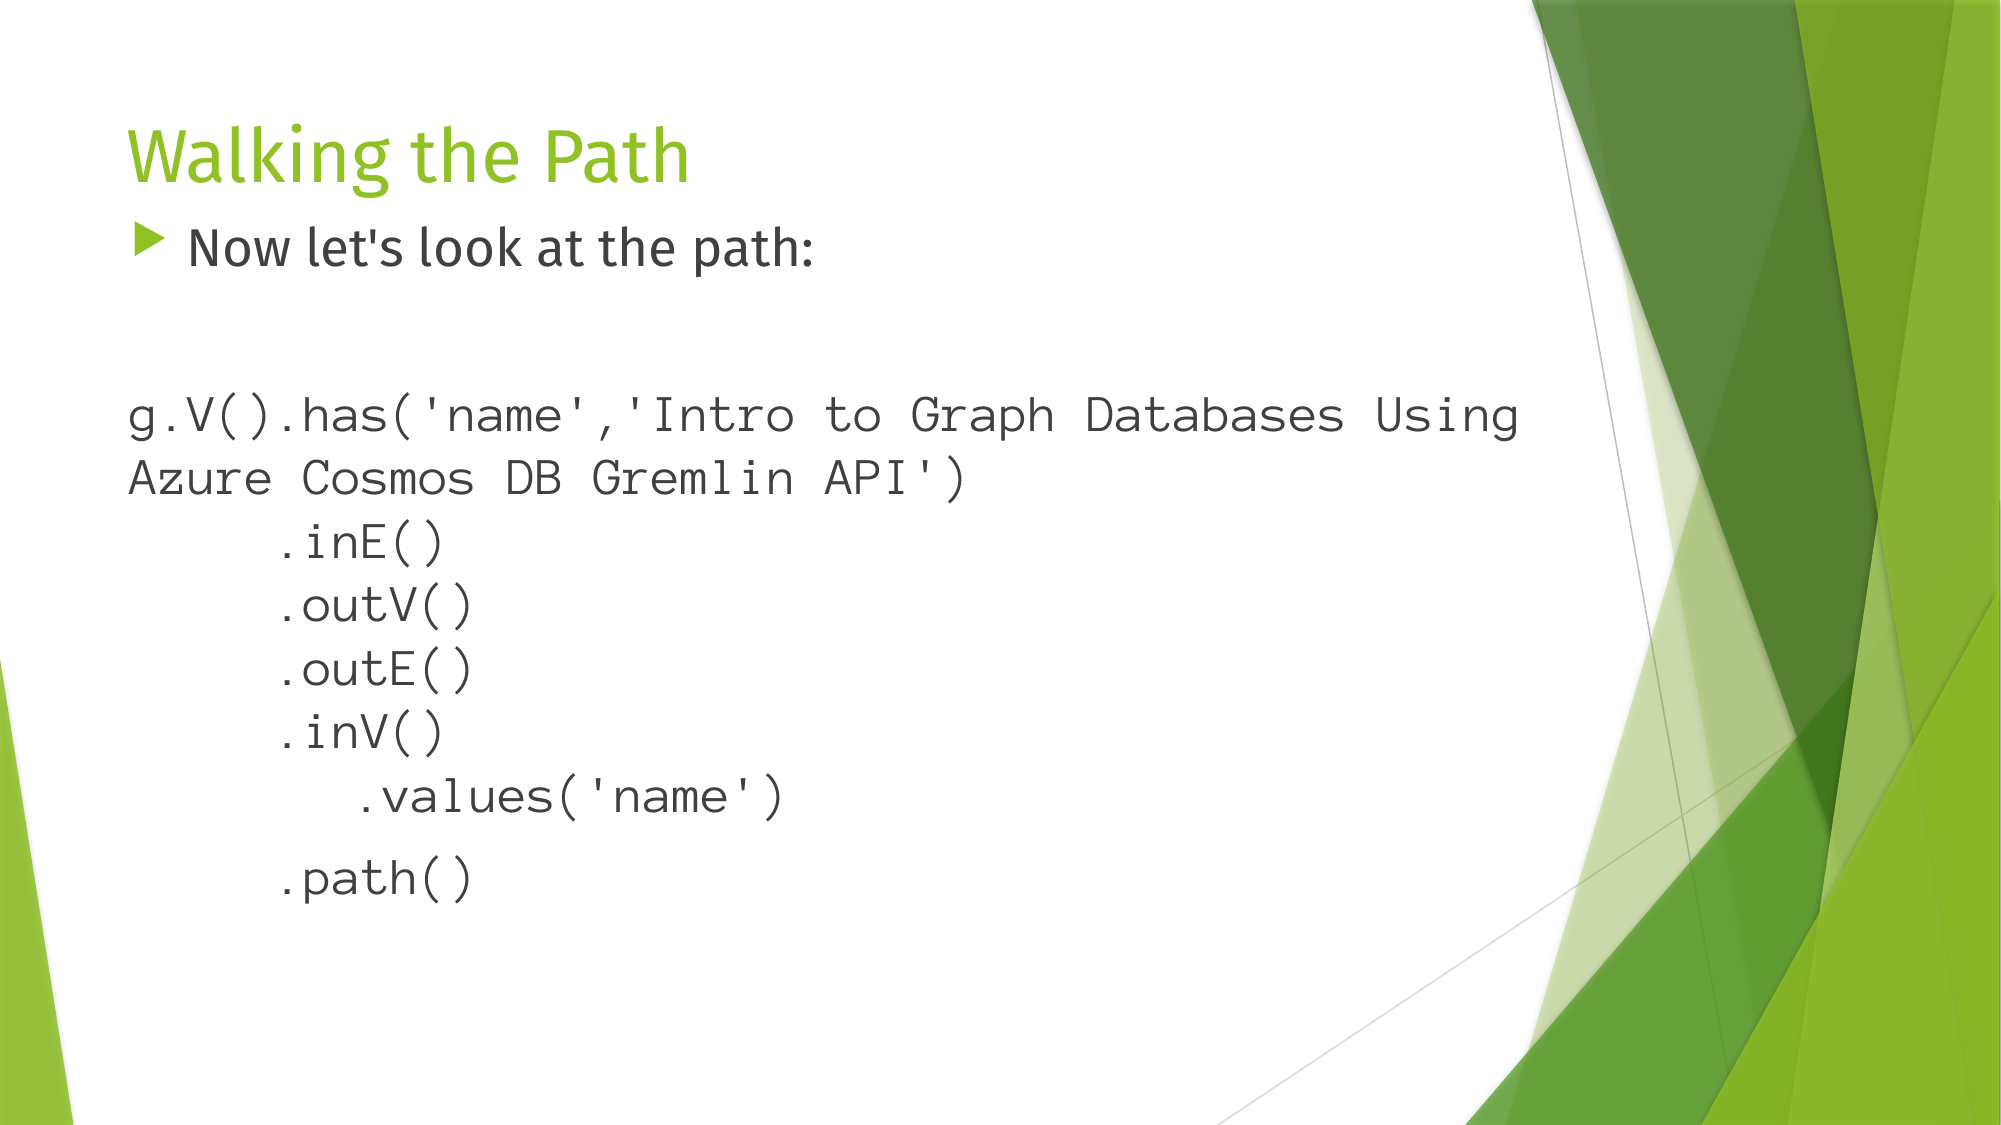

# Walking the Path
Now let's look at the path:

g.V().has('name','Intro to Graph Databases Using Azure Cosmos DB Gremlin API')
     .inE()
     .outV()
     .outE()
     .inV()
	   .values('name')
     .path()